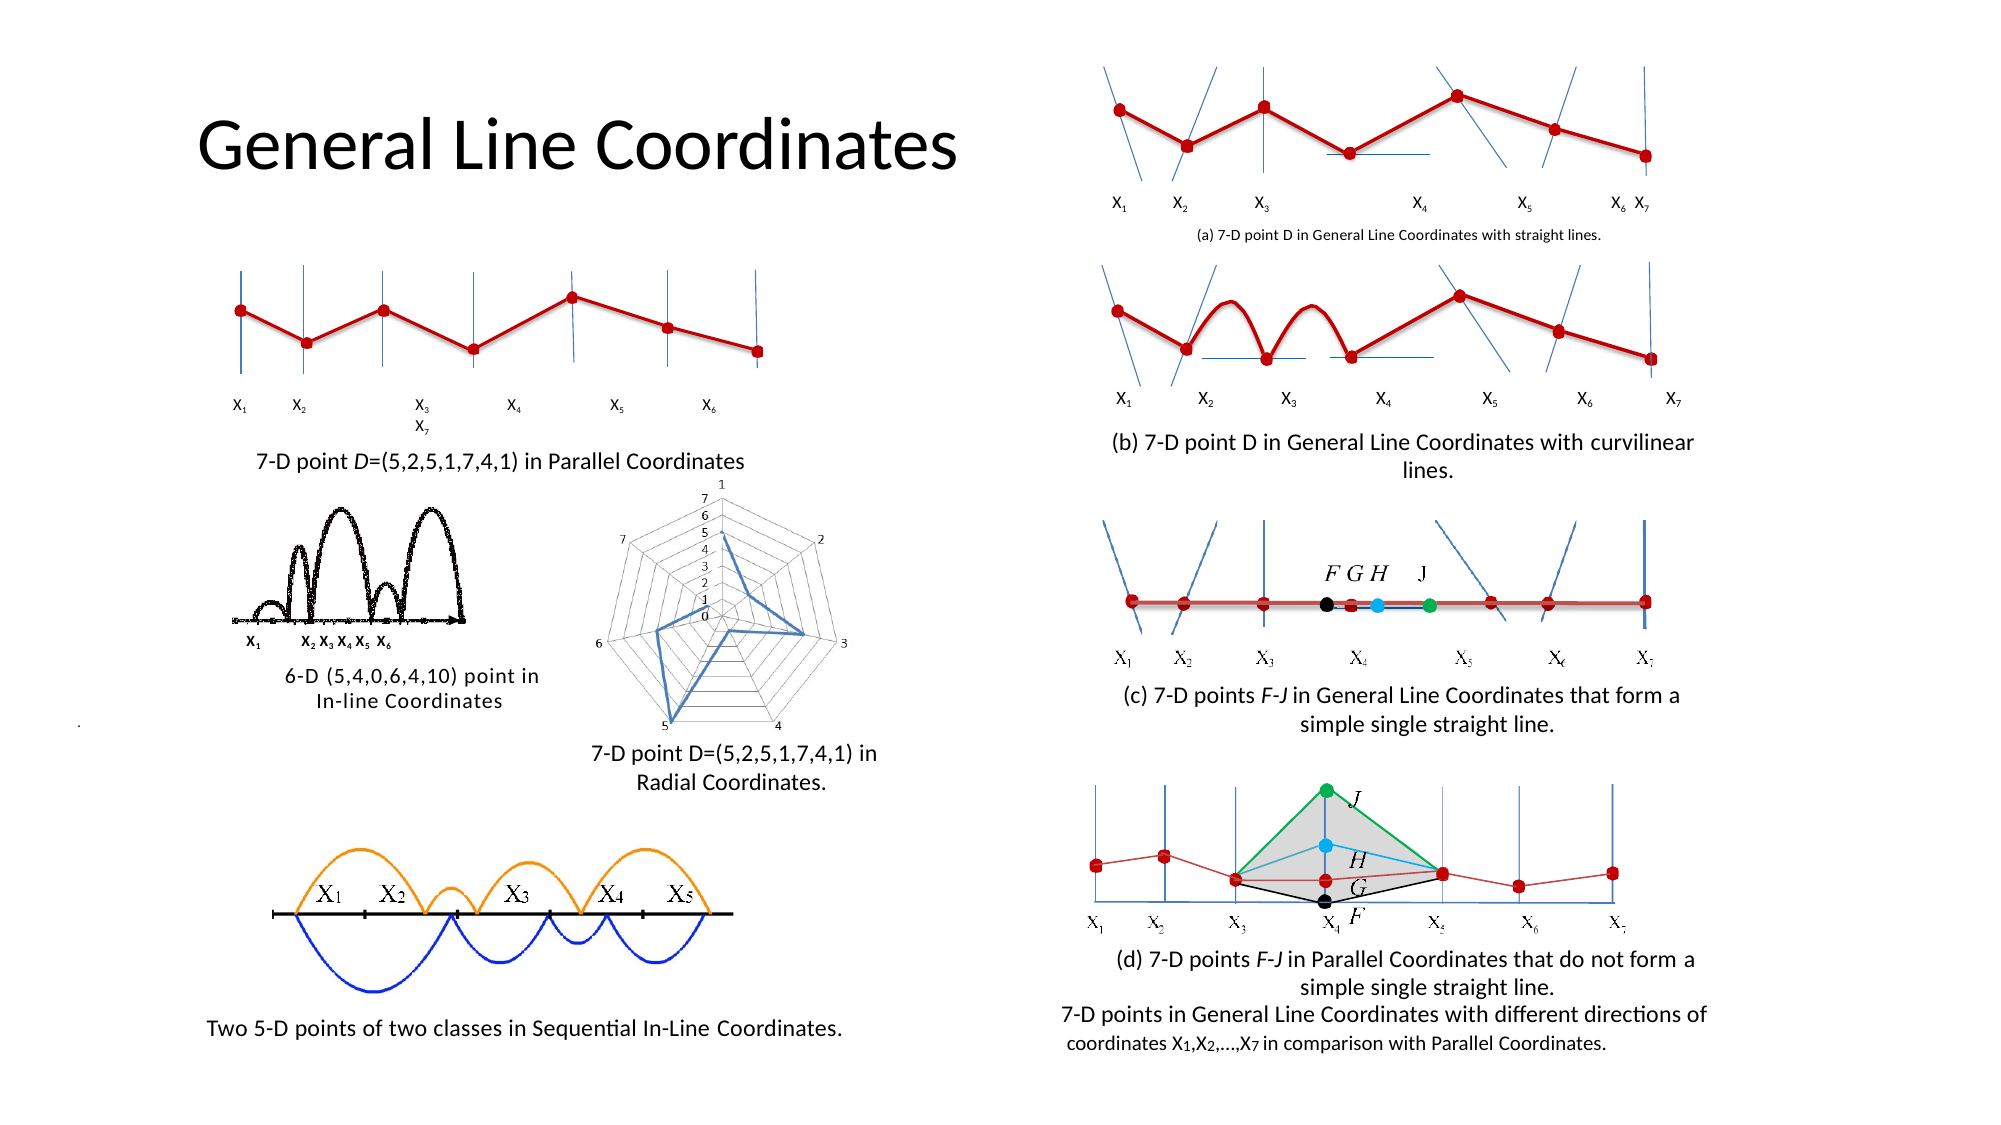

# General Line Coordinates

X3	X4	X5	X6
(a) 7-D point D in General Line Coordinates with straight lines.
X1
X2
X7

X1	X2	X3	X4	X5	X6	X7
(b) 7-D point D in General Line Coordinates with curvilinear
lines.
X2	X3	X4	X5	X6	X7
7-D point D=(5,2,5,1,7,4,1) in Parallel Coordinates
X1

X1	X2 X3 X4 X5 X6

6-D (5,4,0,6,4,10) point in
In-line Coordinates
(c) 7-D points F-J in General Line Coordinates that form a
simple single straight line.
.
7-D point D=(5,2,5,1,7,4,1) in
Radial Coordinates.

(d) 7-D points F-J in Parallel Coordinates that do not form a
simple single straight line.
7-D points in General Line Coordinates with different directions of  coordinates X1,X2,…,X7 in comparison with Parallel Coordinates.
Two 5-D points of two classes in Sequential In-Line Coordinates.